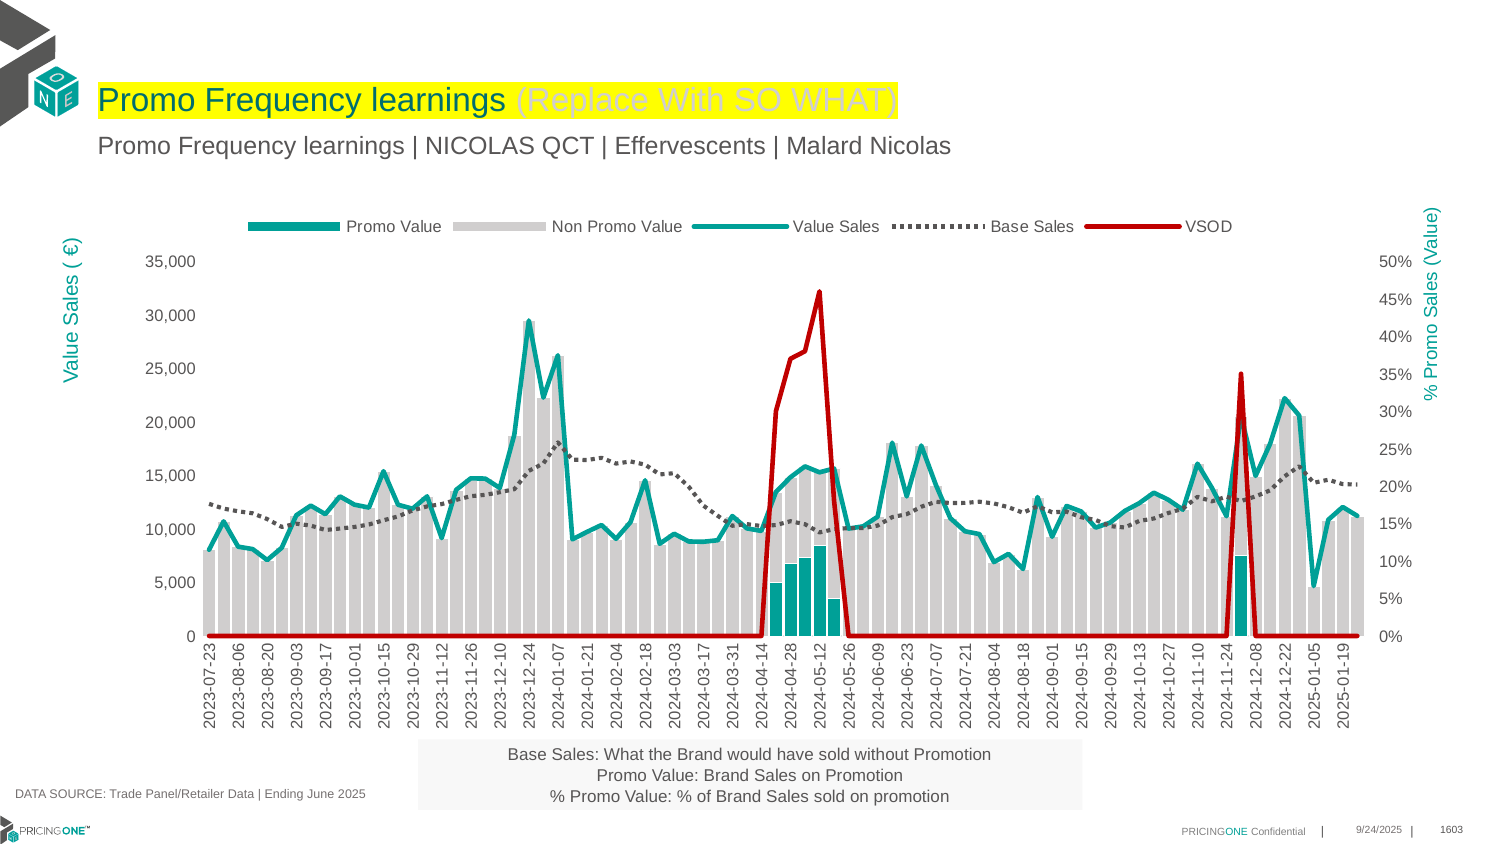

# Promo Frequency learnings (Replace With SO WHAT)
Promo Frequency learnings | NICOLAS QCT | Effervescents | Malard Nicolas

### Chart

| Category | Promo Value | Non Promo Value | Value Sales | Base Sales | VSOD |
|---|---|---|---|---|---|
| 45130 | 0.0 | 8054.0 | 8054.0 | 12341.0 | 0.0 |
| 45137 | 0.0 | 10704.0 | 10704.0 | 11895.0 | 0.0 |
| 45144 | 0.0 | 8341.0 | 8341.0 | 11644.0 | 0.0 |
| 45151 | 0.0 | 8115.0 | 8115.0 | 11457.0 | 0.0 |
| 45158 | 0.0 | 7087.0 | 7087.0 | 10919.0 | 0.0 |
| 45165 | 0.0 | 8239.0 | 8239.0 | 10185.0 | 0.0 |
| 45172 | 0.0 | 11266.0 | 11266.0 | 10483.0 | 0.0 |
| 45179 | 0.0 | 12172.0 | 12172.0 | 10311.0 | 0.0 |
| 45186 | 0.0 | 11376.0 | 11376.0 | 9895.0 | 0.0 |
| 45193 | 0.0 | 13041.0 | 13041.0 | 10031.0 | 0.0 |
| 45200 | 0.0 | 12262.0 | 12262.0 | 10181.0 | 0.0 |
| 45207 | 0.0 | 11993.0 | 11993.0 | 10413.0 | 0.0 |
| 45214 | 0.0 | 15393.0 | 15393.0 | 10805.0 | 0.0 |
| 45221 | 0.0 | 12256.0 | 12256.0 | 11165.0 | 0.0 |
| 45228 | 0.0 | 11886.0 | 11886.0 | 11724.0 | 0.0 |
| 45235 | 0.0 | 13042.0 | 13042.0 | 12101.0 | 0.0 |
| 45242 | 0.0 | 9145.0 | 9145.0 | 12319.0 | 0.0 |
| 45249 | 0.0 | 13648.0 | 13648.0 | 12708.0 | 0.0 |
| 45256 | 0.0 | 14730.0 | 14730.0 | 13057.0 | 0.0 |
| 45263 | 0.0 | 14704.0 | 14704.0 | 13181.0 | 0.0 |
| 45270 | 0.0 | 13831.0 | 13831.0 | 13426.0 | 0.0 |
| 45277 | 0.0 | 18801.0 | 18801.0 | 13708.0 | 0.0 |
| 45284 | 0.0 | 29476.0 | 29476.0 | 15426.0 | 0.0 |
| 45291 | 0.0 | 22267.0 | 22267.0 | 16120.0 | 0.0 |
| 45298 | 0.0 | 26229.0 | 26229.0 | 18088.0 | 0.0 |
| 45305 | 0.0 | 9026.0 | 9026.0 | 16476.0 | 0.0 |
| 45312 | 0.0 | 9718.0 | 9718.0 | 16439.0 | 0.0 |
| 45319 | 0.0 | 10364.0 | 10364.0 | 16646.0 | 0.0 |
| 45326 | 0.0 | 9070.0 | 9070.0 | 16108.0 | 0.0 |
| 45333 | 0.0 | 10633.0 | 10633.0 | 16303.0 | 0.0 |
| 45340 | 0.0 | 14548.0 | 14548.0 | 16005.0 | 0.0 |
| 45347 | 0.0 | 8608.0 | 8608.0 | 15091.0 | 0.0 |
| 45354 | 0.0 | 9547.0 | 9547.0 | 15206.0 | 0.0 |
| 45361 | 0.0 | 8822.0 | 8822.0 | 13949.0 | 0.0 |
| 45368 | 0.0 | 8798.0 | 8798.0 | 12185.0 | 0.0 |
| 45375 | 0.0 | 8940.0 | 8940.0 | 11221.0 | 0.0 |
| 45382 | 0.0 | 11201.0 | 11201.0 | 10292.0 | 0.0 |
| 45389 | 0.0 | 10052.0 | 10052.0 | 10448.0 | 0.0 |
| 45396 | 0.0 | 9808.0 | 9808.0 | 10268.0 | 0.0 |
| 45403 | 5037.0 | 8420.0 | 13457.0 | 10357.0 | 0.3 |
| 45410 | 6830.0 | 7996.0 | 14826.0 | 10718.0 | 0.37 |
| 45417 | 7384.0 | 8465.0 | 15849.0 | 10433.0 | 0.38 |
| 45424 | 8482.0 | 6808.0 | 15290.0 | 9671.0 | 0.46 |
| 45431 | 3552.0 | 12096.0 | 15648.0 | 9975.0 | 0.18 |
| 45438 | 0.0 | 10028.0 | 10028.0 | 10078.0 | 0.0 |
| 45445 | 0.0 | 10237.0 | 10237.0 | 10071.0 | 0.0 |
| 45452 | 0.0 | 11136.0 | 11136.0 | 10306.0 | 0.0 |
| 45459 | 0.0 | 18061.0 | 18061.0 | 11103.0 | 0.0 |
| 45466 | 0.0 | 13032.0 | 13032.0 | 11374.0 | 0.0 |
| 45473 | 0.0 | 17796.0 | 17796.0 | 12067.0 | 0.0 |
| 45480 | 0.0 | 14120.0 | 14120.0 | 12530.0 | 0.0 |
| 45487 | 0.0 | 11006.0 | 11006.0 | 12416.0 | 0.0 |
| 45494 | 0.0 | 9779.0 | 9779.0 | 12425.0 | 0.0 |
| 45501 | 0.0 | 9513.0 | 9513.0 | 12538.0 | 0.0 |
| 45508 | 0.0 | 6899.0 | 6899.0 | 12378.0 | 0.0 |
| 45515 | 0.0 | 7667.0 | 7667.0 | 12024.0 | 0.0 |
| 45522 | 0.0 | 6254.0 | 6254.0 | 11511.0 | 0.0 |
| 45529 | 0.0 | 12981.0 | 12981.0 | 12111.0 | 0.0 |
| 45536 | 0.0 | 9266.0 | 9266.0 | 11556.0 | 0.0 |
| 45543 | 0.0 | 12148.0 | 12148.0 | 11613.0 | 0.0 |
| 45550 | 0.0 | 11629.0 | 11629.0 | 11085.0 | 0.0 |
| 45557 | 0.0 | 10122.0 | 10122.0 | 10834.0 | 0.0 |
| 45564 | 0.0 | 10588.0 | 10588.0 | 10258.0 | 0.0 |
| 45571 | 0.0 | 11678.0 | 11678.0 | 10133.0 | 0.0 |
| 45578 | 0.0 | 12406.0 | 12406.0 | 10745.0 | 0.0 |
| 45585 | 0.0 | 13382.0 | 13382.0 | 10968.0 | 0.0 |
| 45592 | 0.0 | 12717.0 | 12717.0 | 11485.0 | 0.0 |
| 45599 | 0.0 | 11793.0 | 11793.0 | 11892.0 | 0.0 |
| 45606 | 0.0 | 16100.0 | 16100.0 | 12997.0 | 0.0 |
| 45613 | 0.0 | 13832.0 | 13832.0 | 12574.0 | 0.0 |
| 45620 | 0.0 | 11180.0 | 11180.0 | 13004.0 | 0.0 |
| 45627 | 7583.0 | 12983.0 | 20566.0 | 12601.0 | 0.35 |
| 45634 | 0.0 | 14953.0 | 14953.0 | 13032.0 | 0.0 |
| 45641 | 0.0 | 17967.0 | 17967.0 | 13601.0 | 0.0 |
| 45648 | 0.0 | 22221.0 | 22221.0 | 14915.0 | 0.0 |
| 45655 | 0.0 | 20595.0 | 20595.0 | 15861.0 | 0.0 |
| 45662 | 0.0 | 4657.0 | 4657.0 | 14316.0 | 0.0 |
| 45669 | 0.0 | 10850.0 | 10850.0 | 14595.0 | 0.0 |
| 45676 | 0.0 | 12045.0 | 12045.0 | 14186.0 | 0.0 |
| 45683 | 0.0 | 11211.0 | 11211.0 | 14148.0 | 0.0 |
% Promo Sales (Value)
Value Sales ( €)
Base Sales: What the Brand would have sold without Promotion
Promo Value: Brand Sales on Promotion
% Promo Value: % of Brand Sales sold on promotion
DATA SOURCE: Trade Panel/Retailer Data | Ending June 2025

9/24/2025
1603